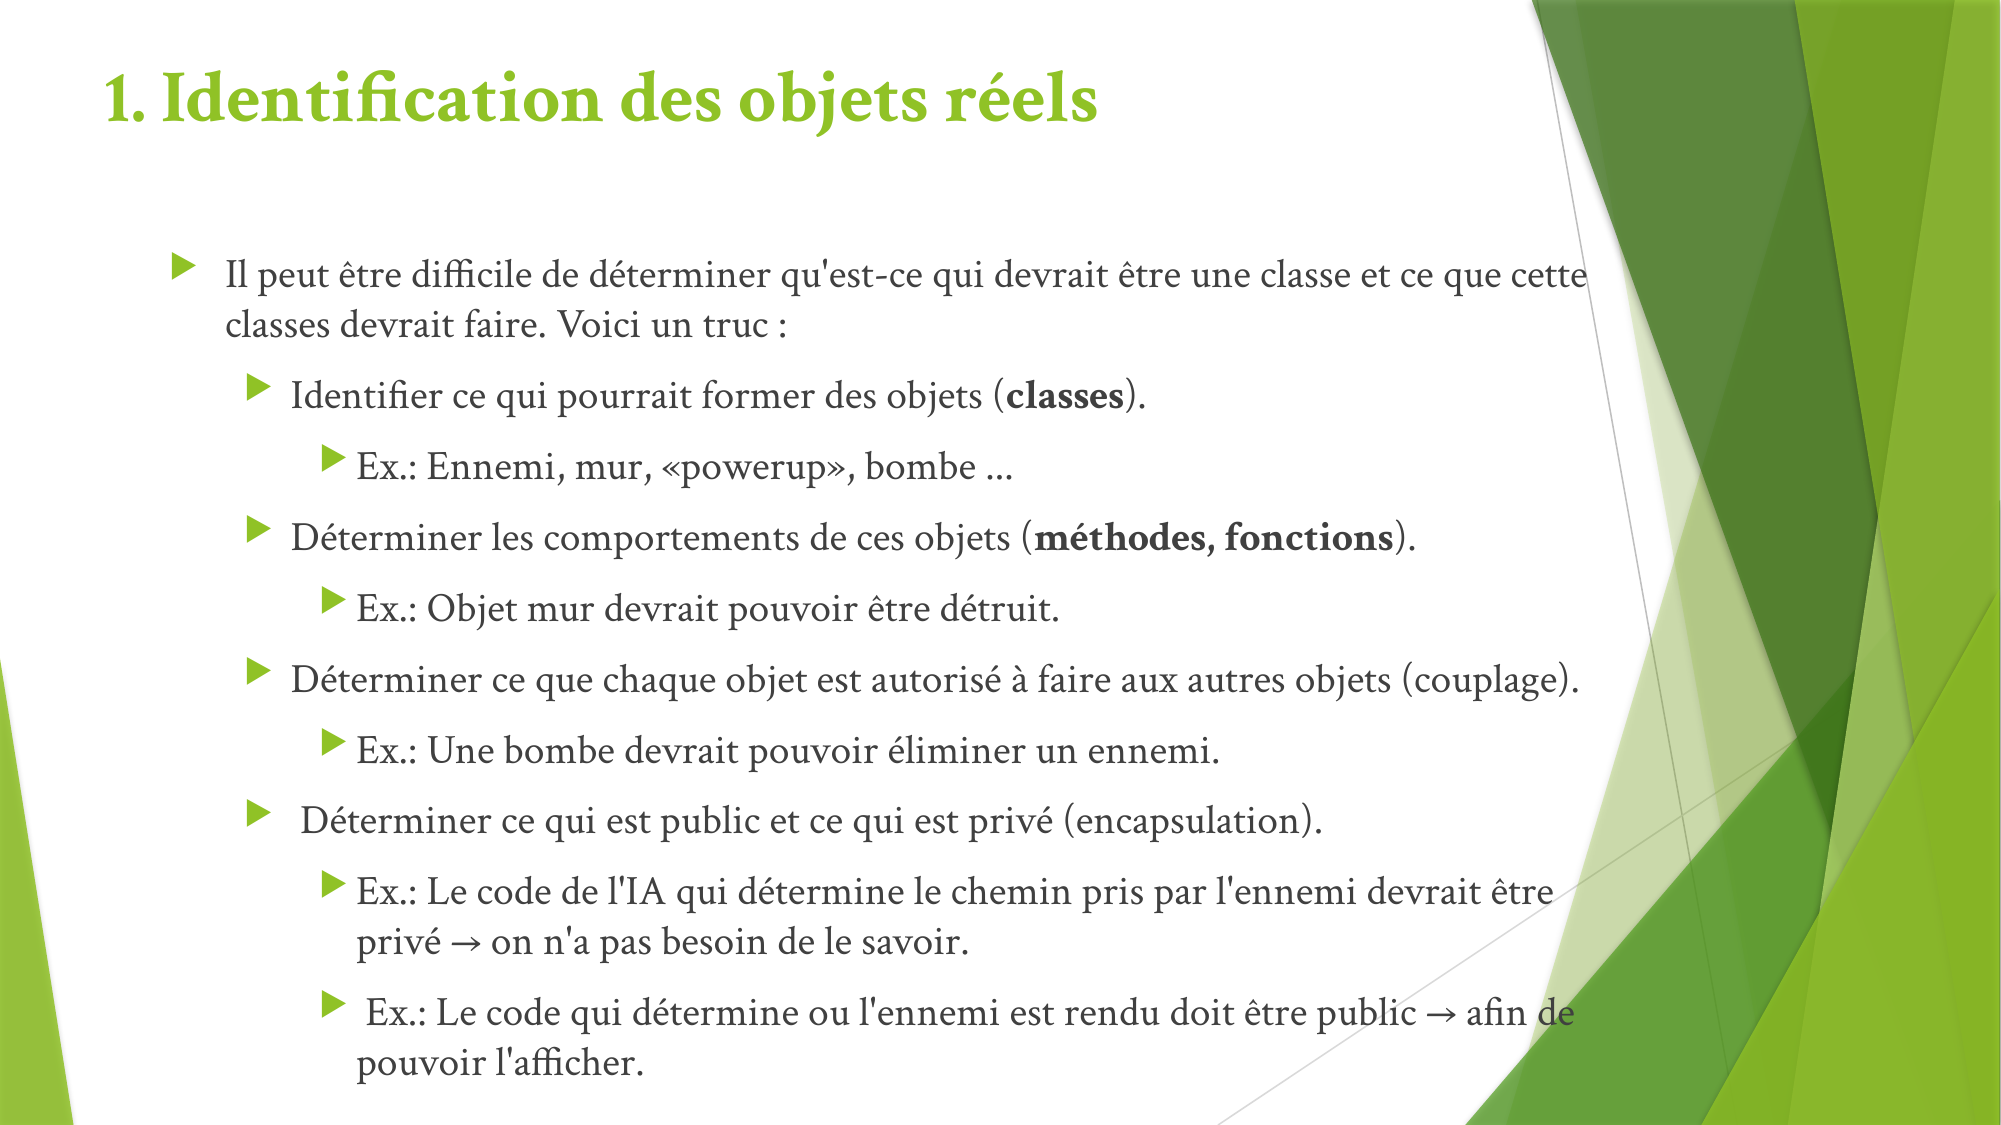

# 1. Identification des objets réels
Il peut être difficile de déterminer qu'est-ce qui devrait être une classe et ce que cette classes devrait faire. Voici un truc :
Identifier ce qui pourrait former des objets (classes).
Ex.: Ennemi, mur, «powerup», bombe ...
Déterminer les comportements de ces objets (méthodes, fonctions).
Ex.: Objet mur devrait pouvoir être détruit.
Déterminer ce que chaque objet est autorisé à faire aux autres objets (couplage).
Ex.: Une bombe devrait pouvoir éliminer un ennemi.
 Déterminer ce qui est public et ce qui est privé (encapsulation).
Ex.: Le code de l'IA qui détermine le chemin pris par l'ennemi devrait être privé → on n'a pas besoin de le savoir.
 Ex.: Le code qui détermine ou l'ennemi est rendu doit être public → afin de pouvoir l'afficher.